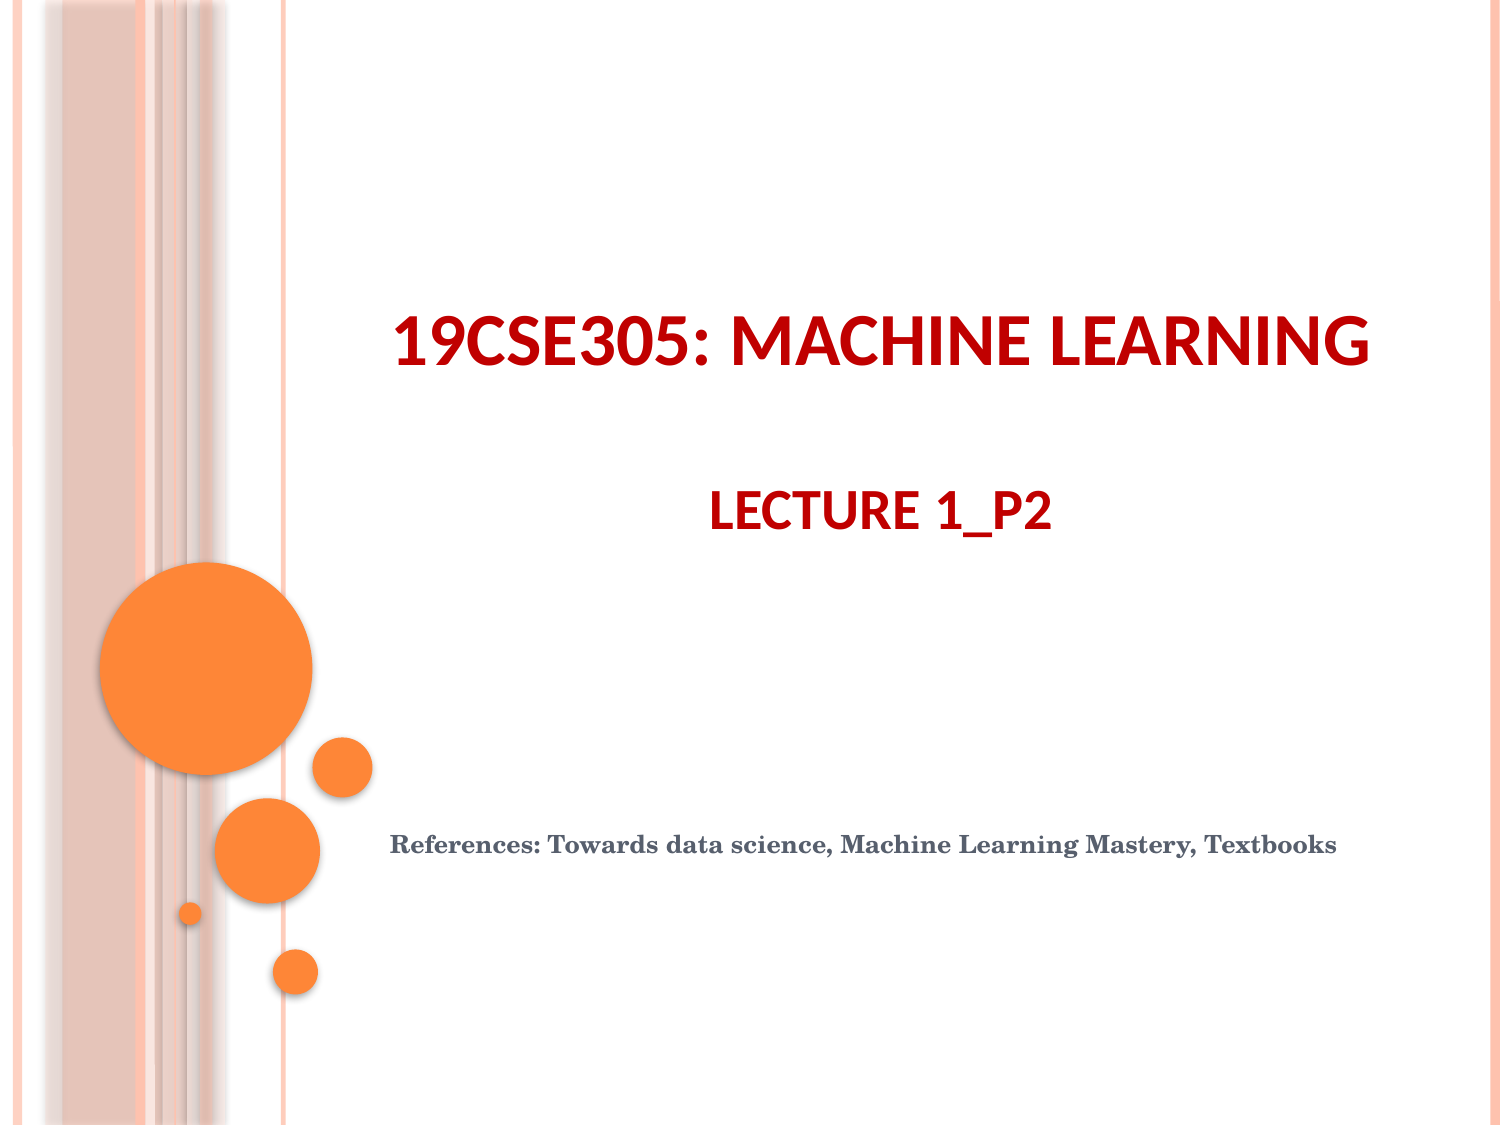

# 19CSE305: MACHINE LEARNING Lecture 1_P2

References: Towards data science, Machine Learning Mastery, Textbooks